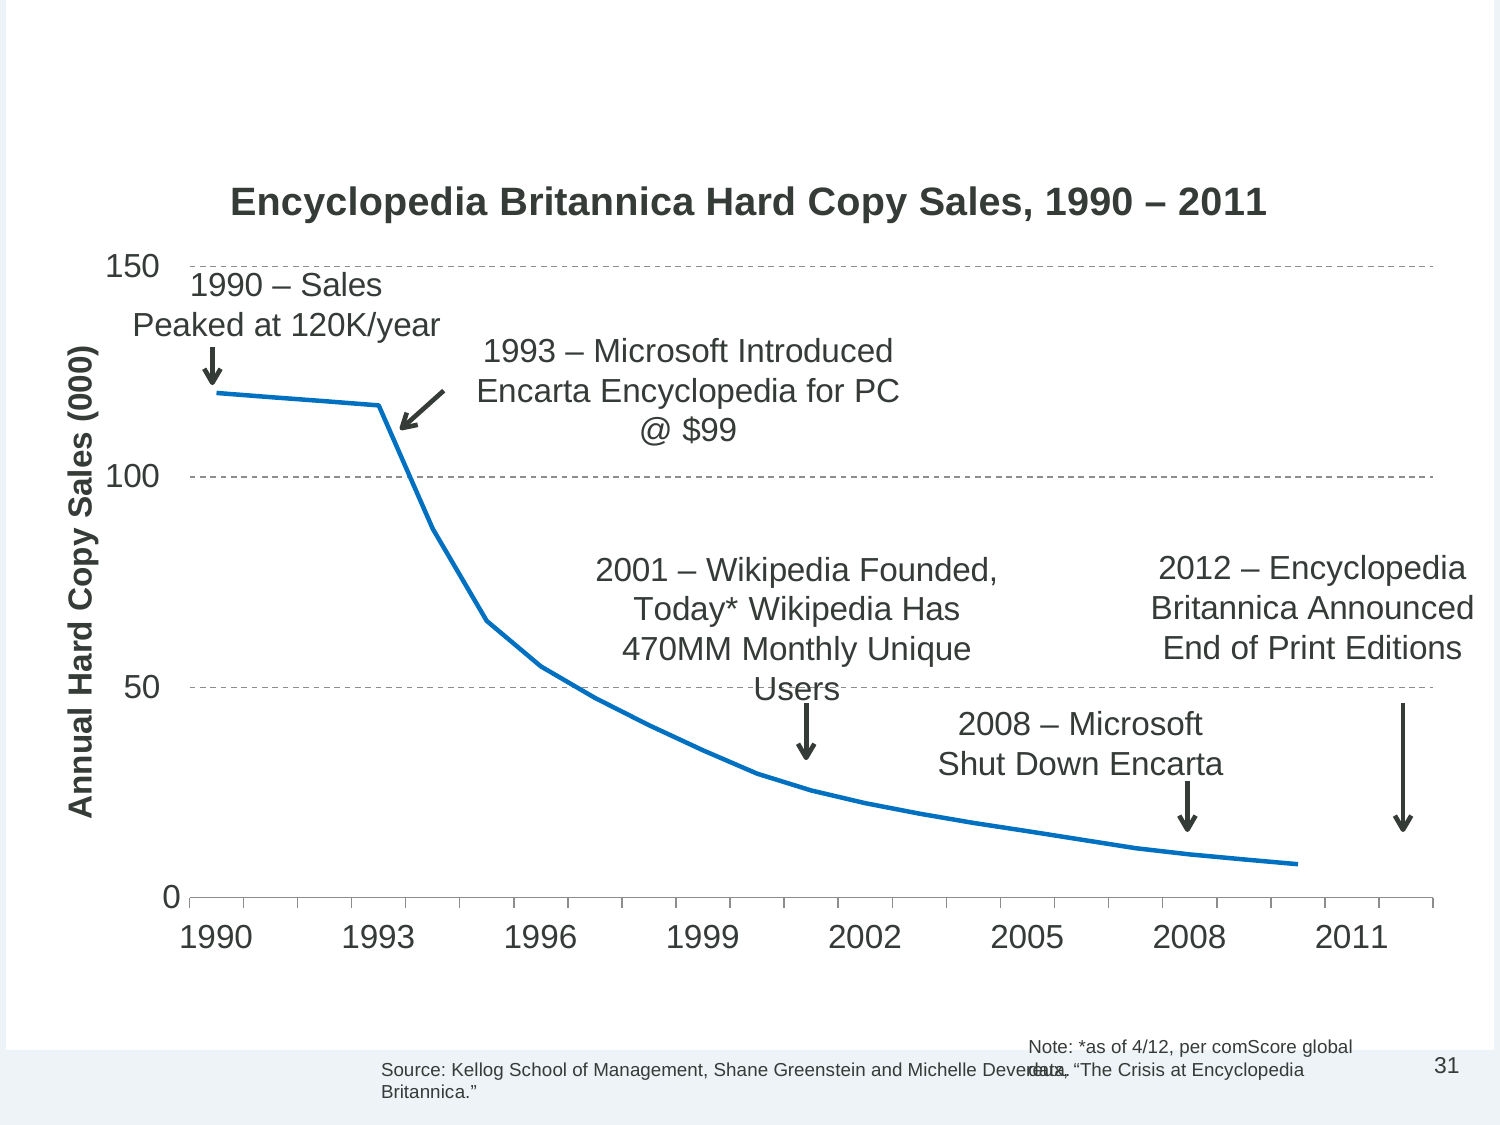

# First Generation of Re-Imagination – After 244 Years, Encyclopedia Britannica is Going Out of Print in 2012
Encyclopedia Britannica Hard Copy Sales, 1990 – 2011
150
1990 – Sales

Peaked at 120K/year
1993 – Microsoft Introduced Encarta Encyclopedia for PC
@ $99
Annual Hard Copy Sales (000)

100

2012 – Encyclopedia Britannica Announced End of Print Editions
2001 – Wikipedia Founded, Today* Wikipedia Has 470MM Monthly Unique Users
50

2008 – Microsoft Shut Down Encarta

0

1990
1993
1996
1999
2002
2005
2008
2011
Note: *as of 4/12, per comScore global data.
31
Source: Kellog School of Management, Shane Greenstein and Michelle Devereux, “The Crisis at Encyclopedia Britannica.”